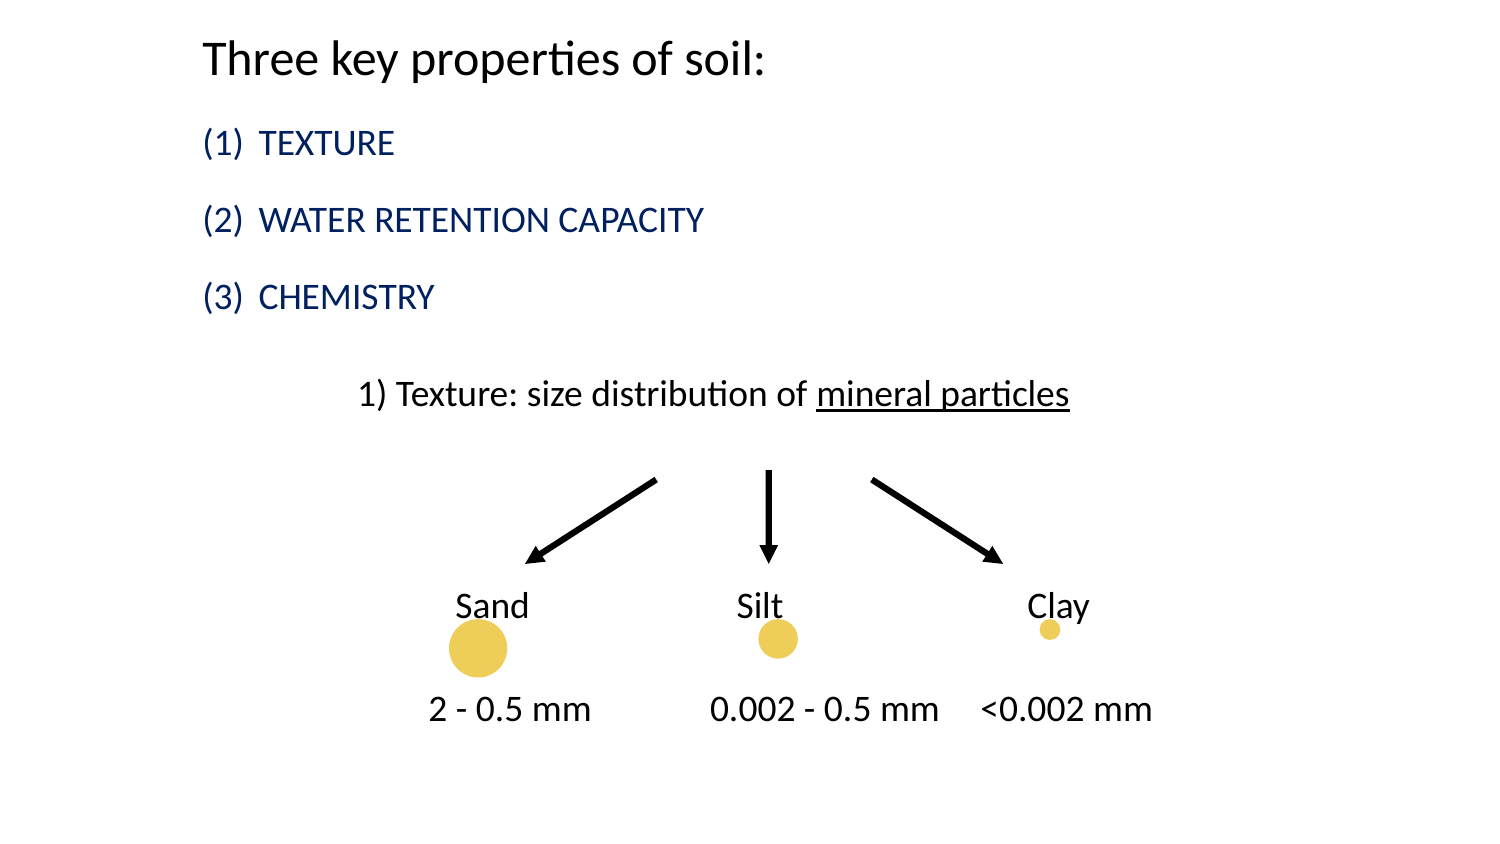

Three key properties of soil:
TEXTURE
WATER RETENTION CAPACITY
CHEMISTRY
1) Texture: size distribution of mineral particles

Sand
Silt
Clay

2 - 0.5 mm
0.002 - 0.5 mm
<0.002 mm